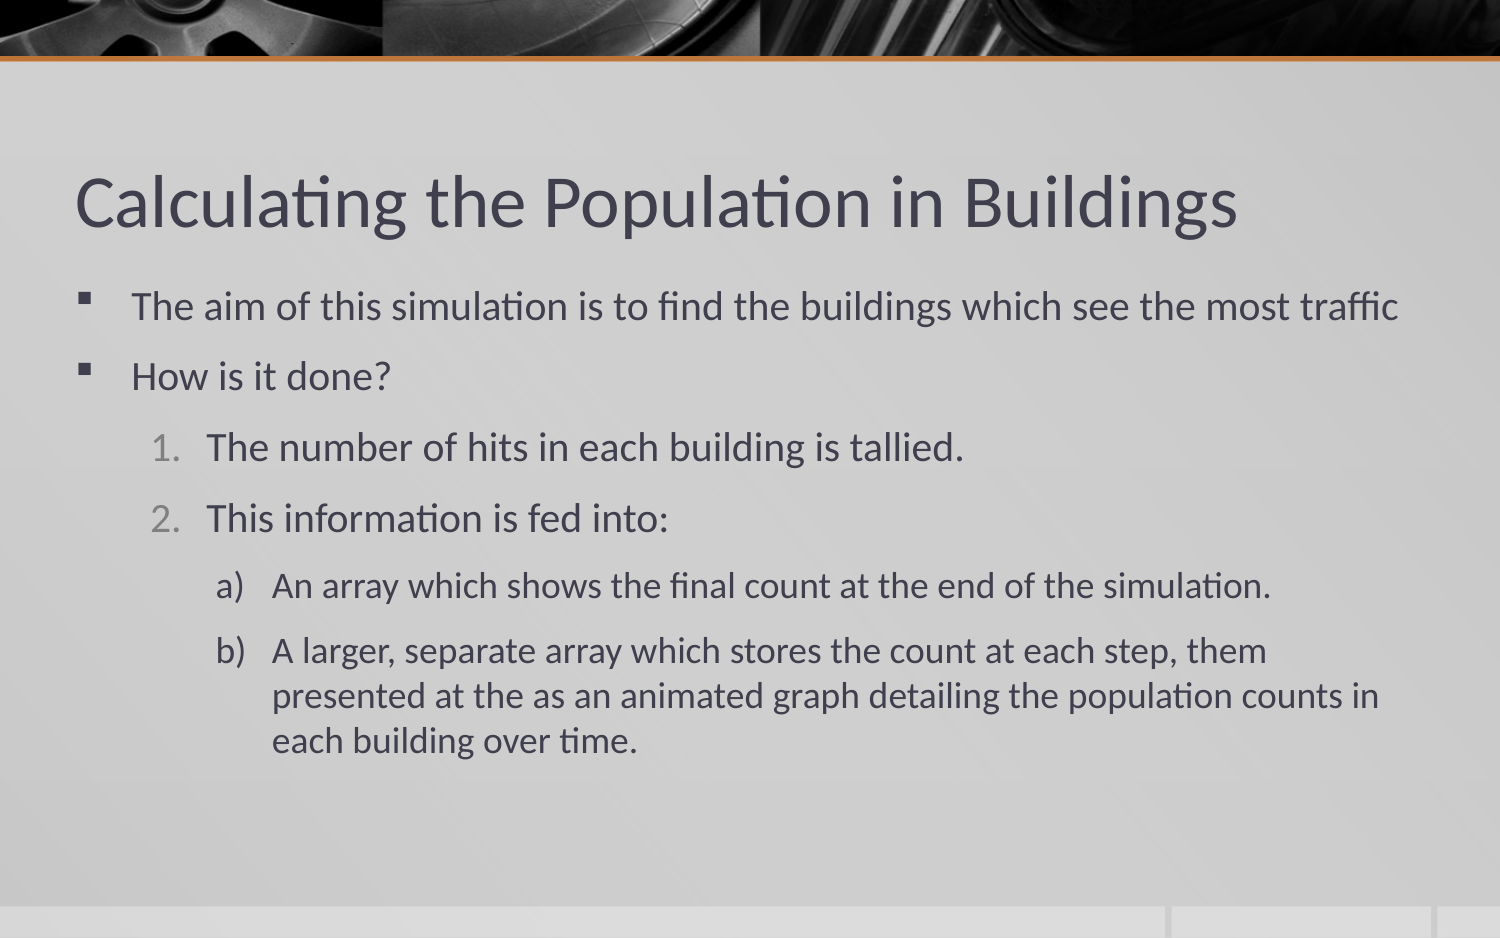

# Calculating the Population in Buildings
The aim of this simulation is to find the buildings which see the most traffic
How is it done?
The number of hits in each building is tallied.
This information is fed into:
An array which shows the final count at the end of the simulation.
A larger, separate array which stores the count at each step, them presented at the as an animated graph detailing the population counts in each building over time.